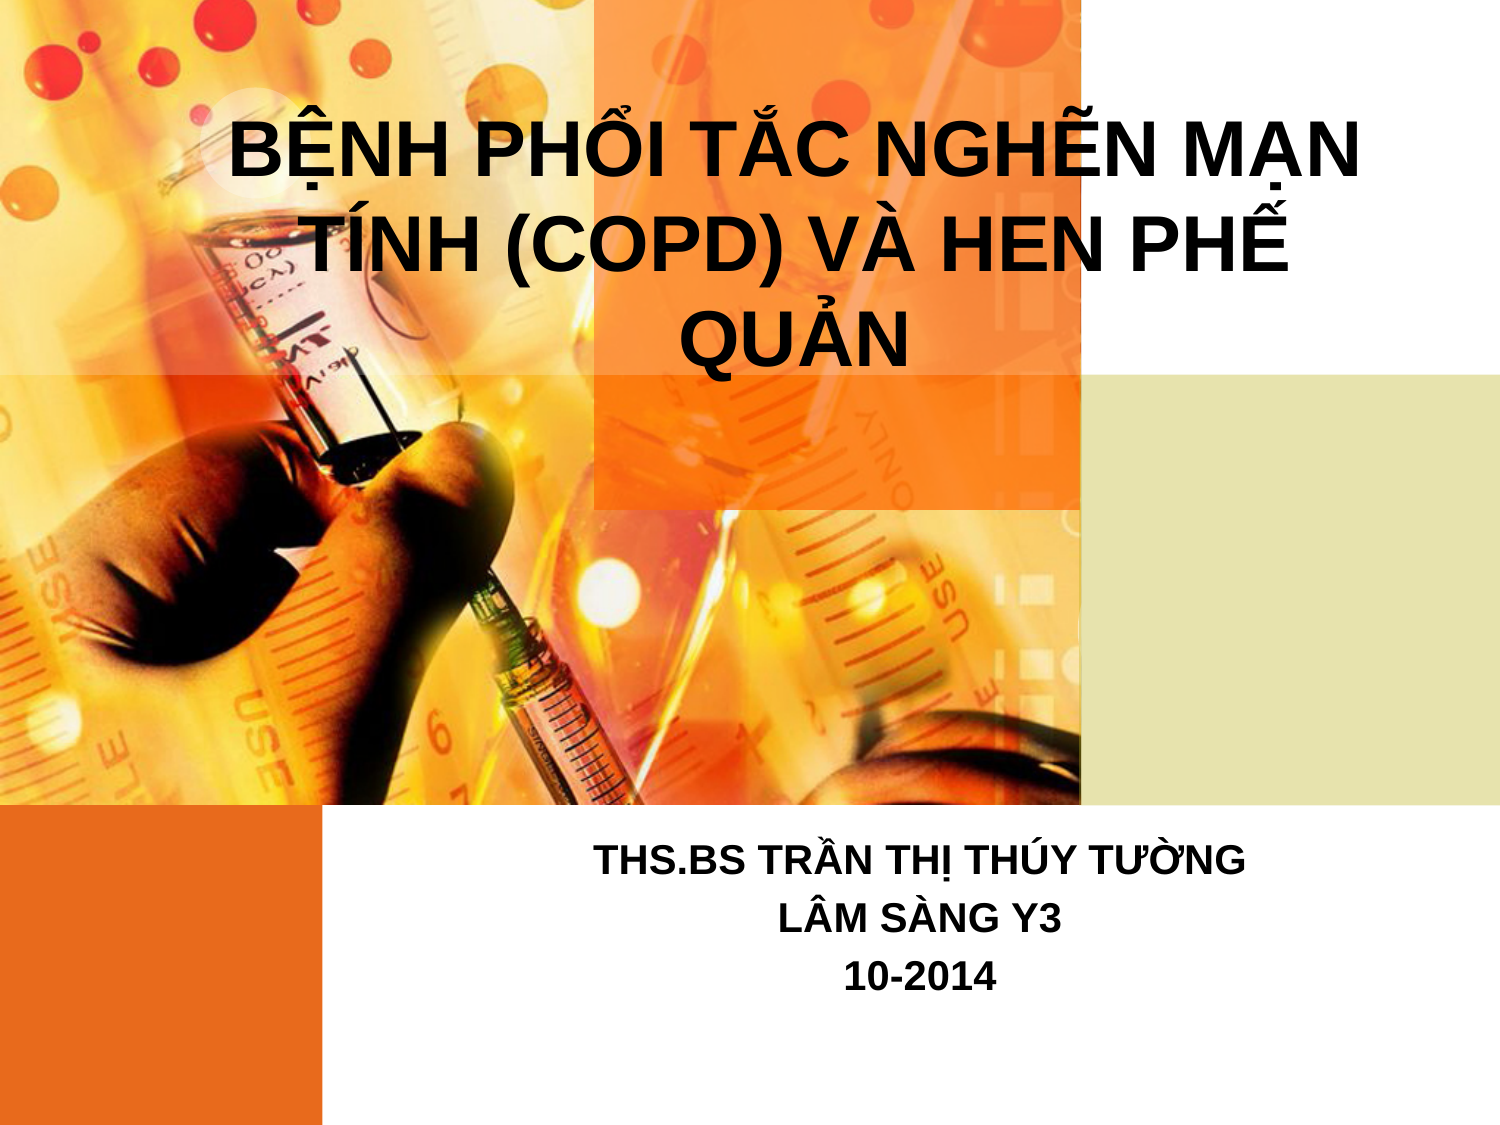

# BỆNH PHỔI TẮC NGHẼN MẠN TÍNH (COPD) VÀ HEN PHẾ QUẢN
THS.BS TRẦN THỊ THÚY TƯỜNG
LÂM SÀNG Y3
10-2014